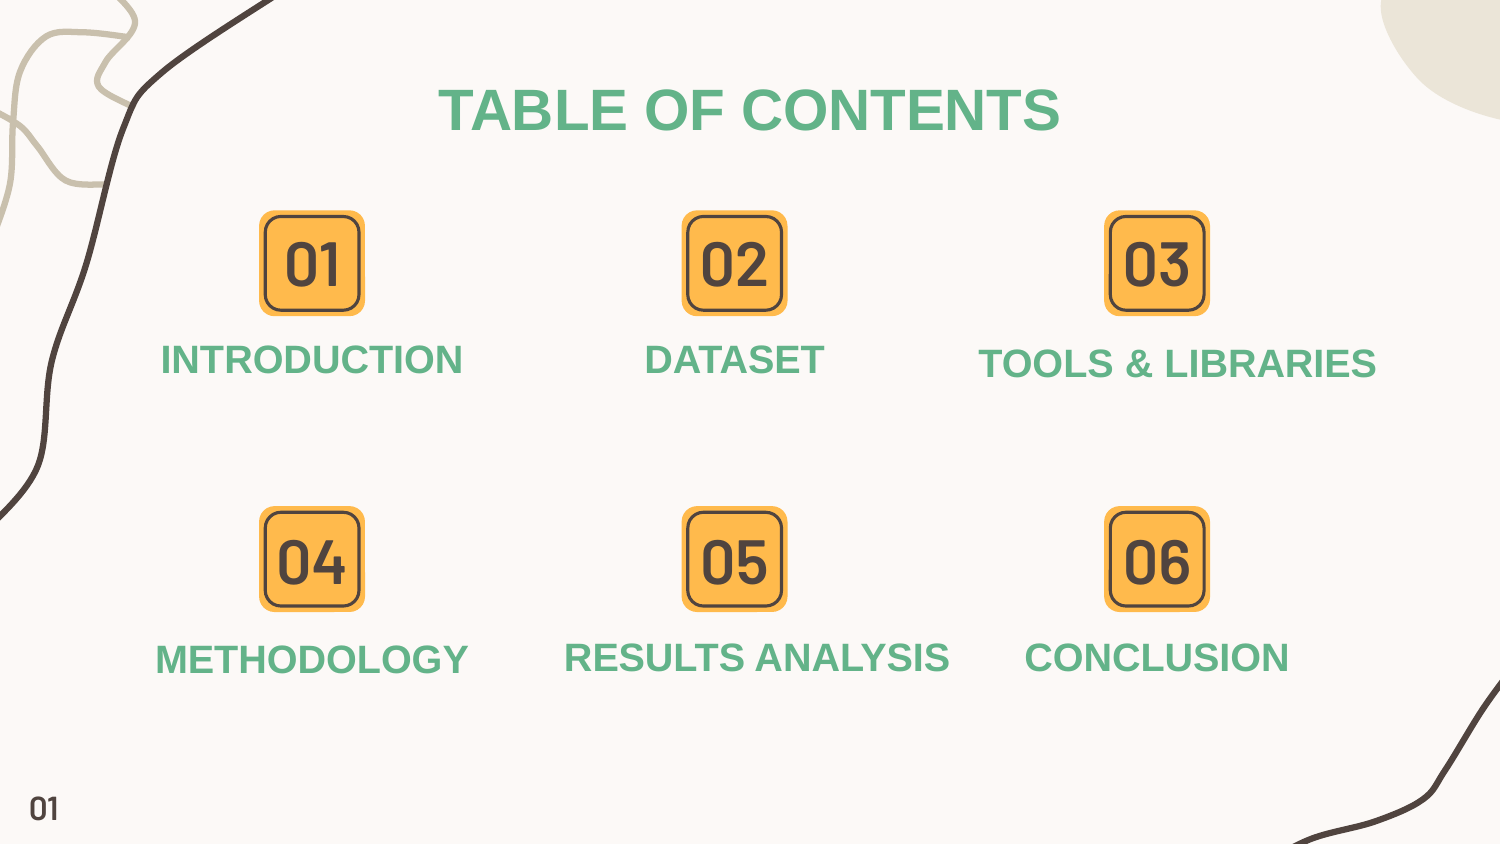

# TABLE OF CONTENTS

01
02
03
INTRODUCTION
DATASET
TOOLS & LIBRARIES

04
05
06
RESULTS ANALYSIS
CONCLUSION
METHODOLOGY
01